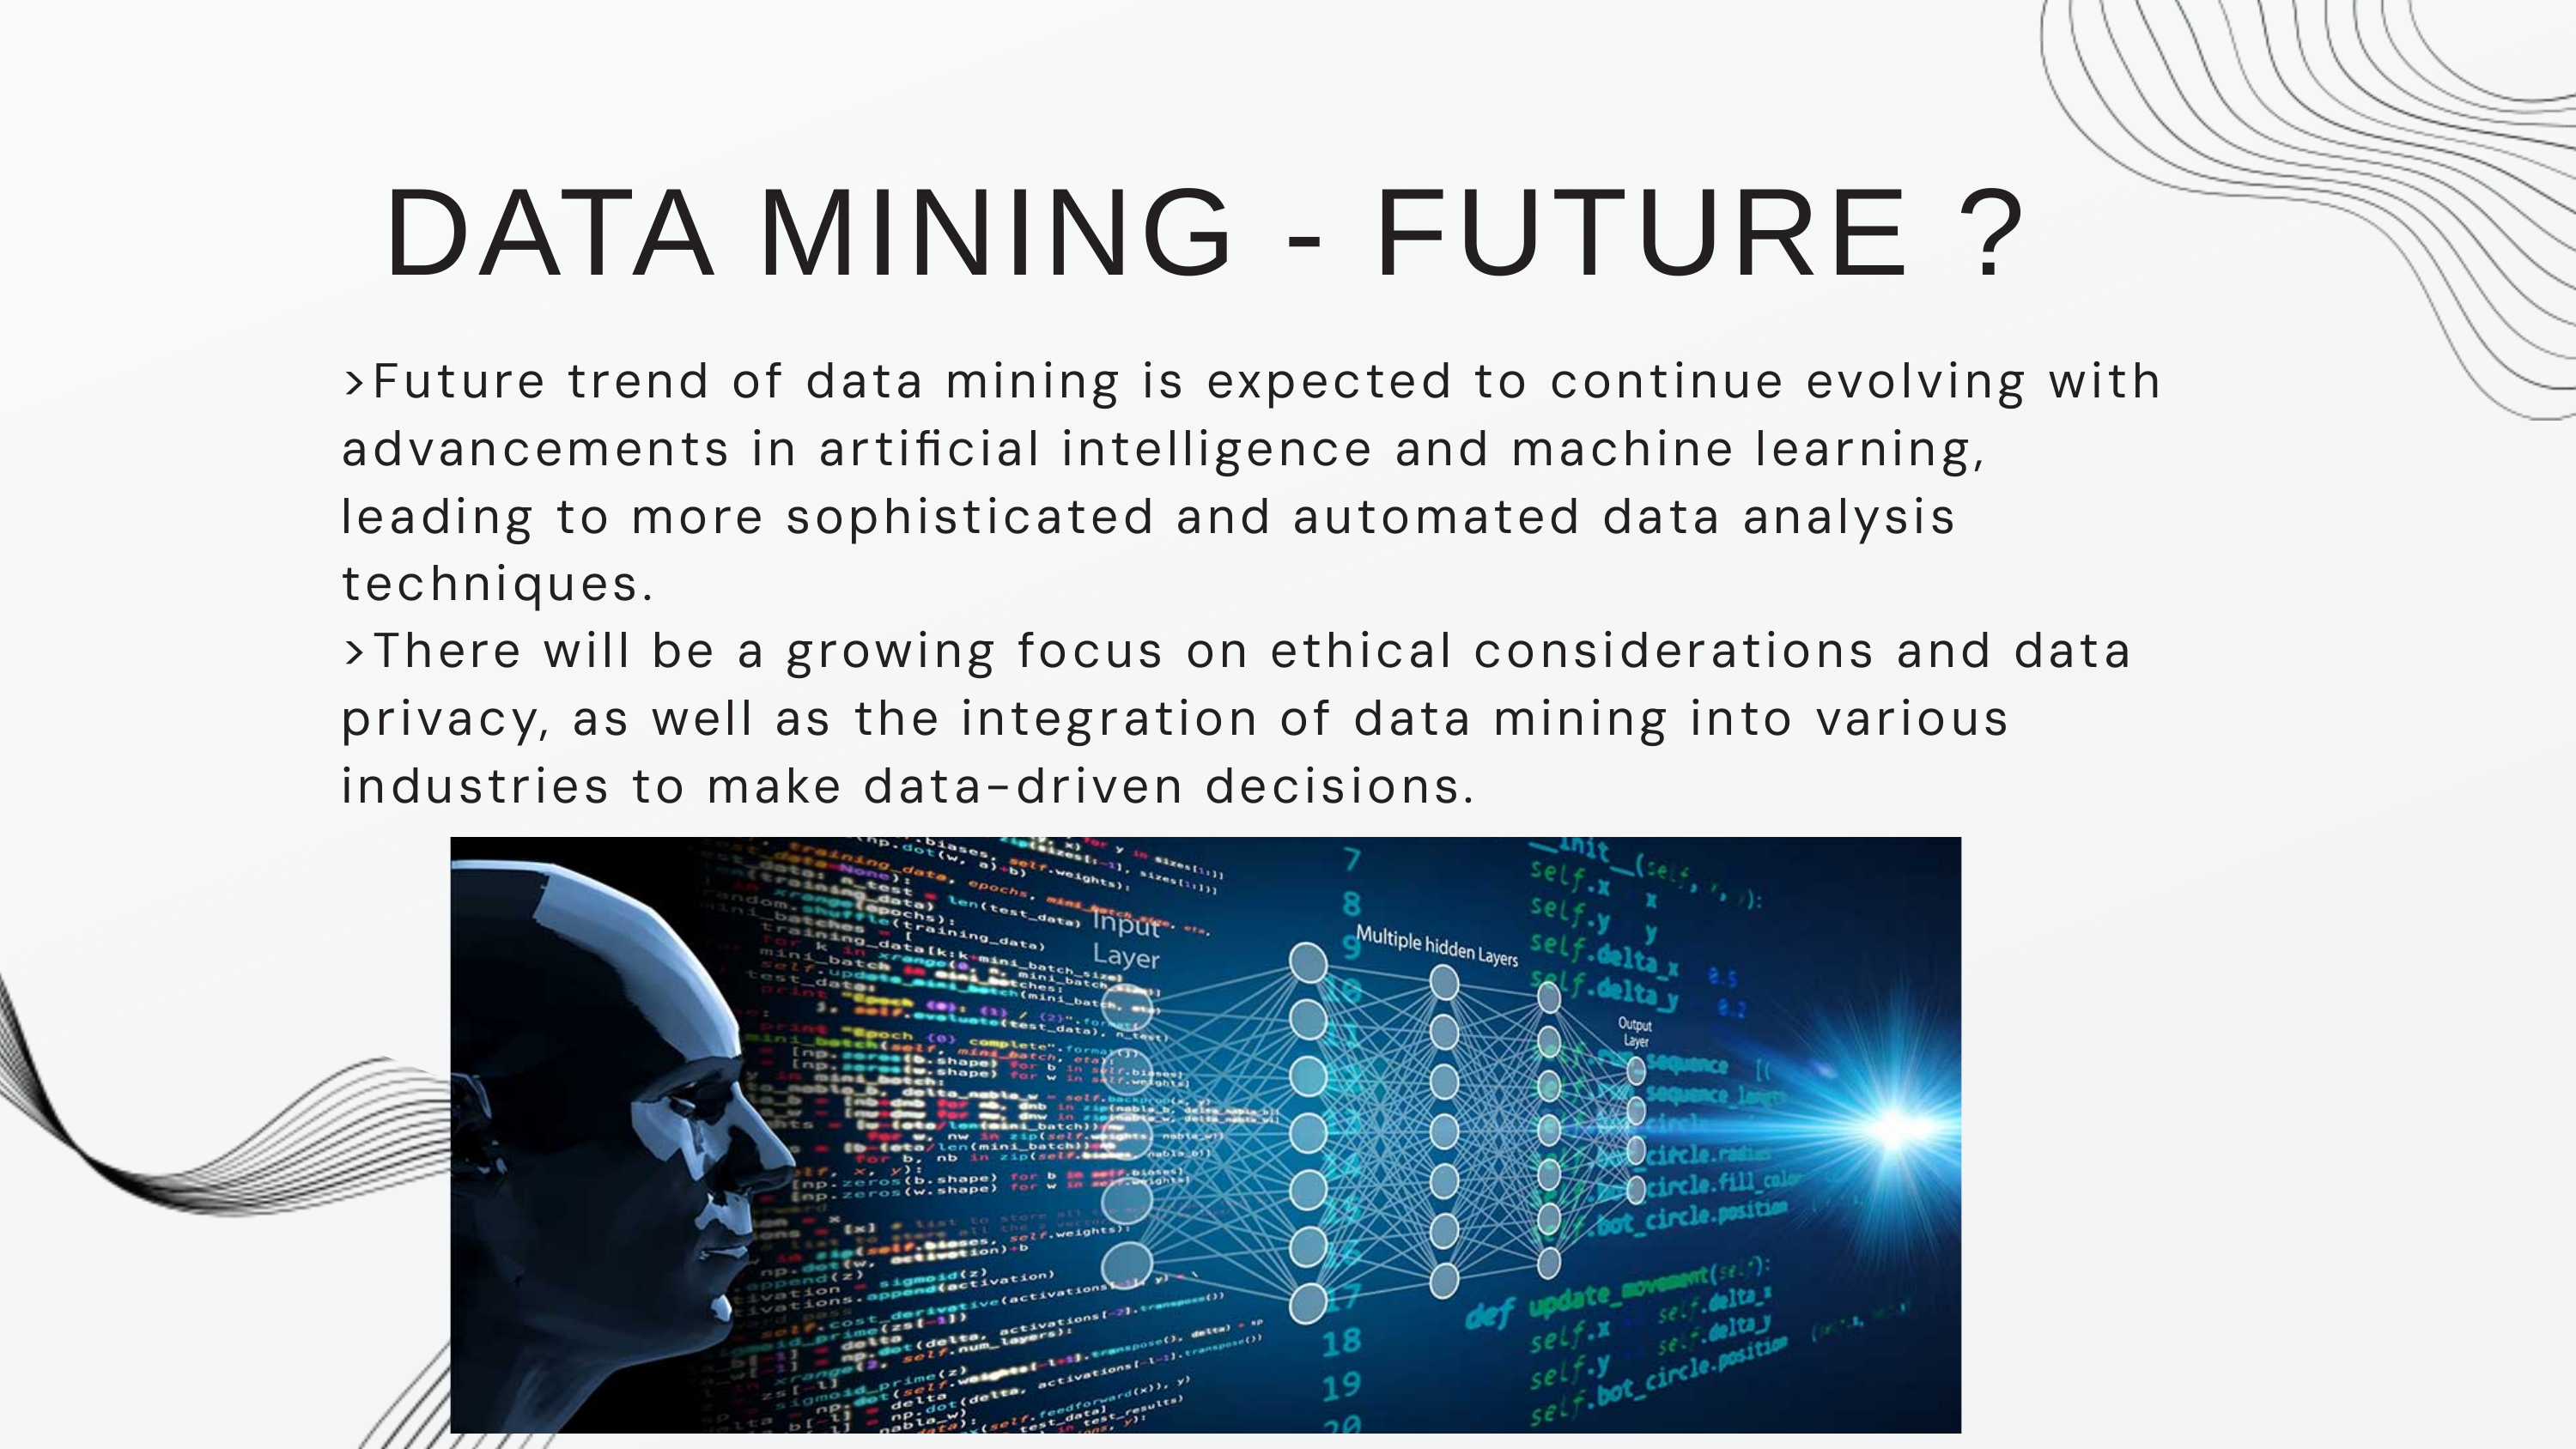

DATA MINING - FUTURE ?
>Future trend of data mining is expected to continue evolving with advancements in artificial intelligence and machine learning, leading to more sophisticated and automated data analysis techniques.
>There will be a growing focus on ethical considerations and data privacy, as well as the integration of data mining into various industries to make data-driven decisions.